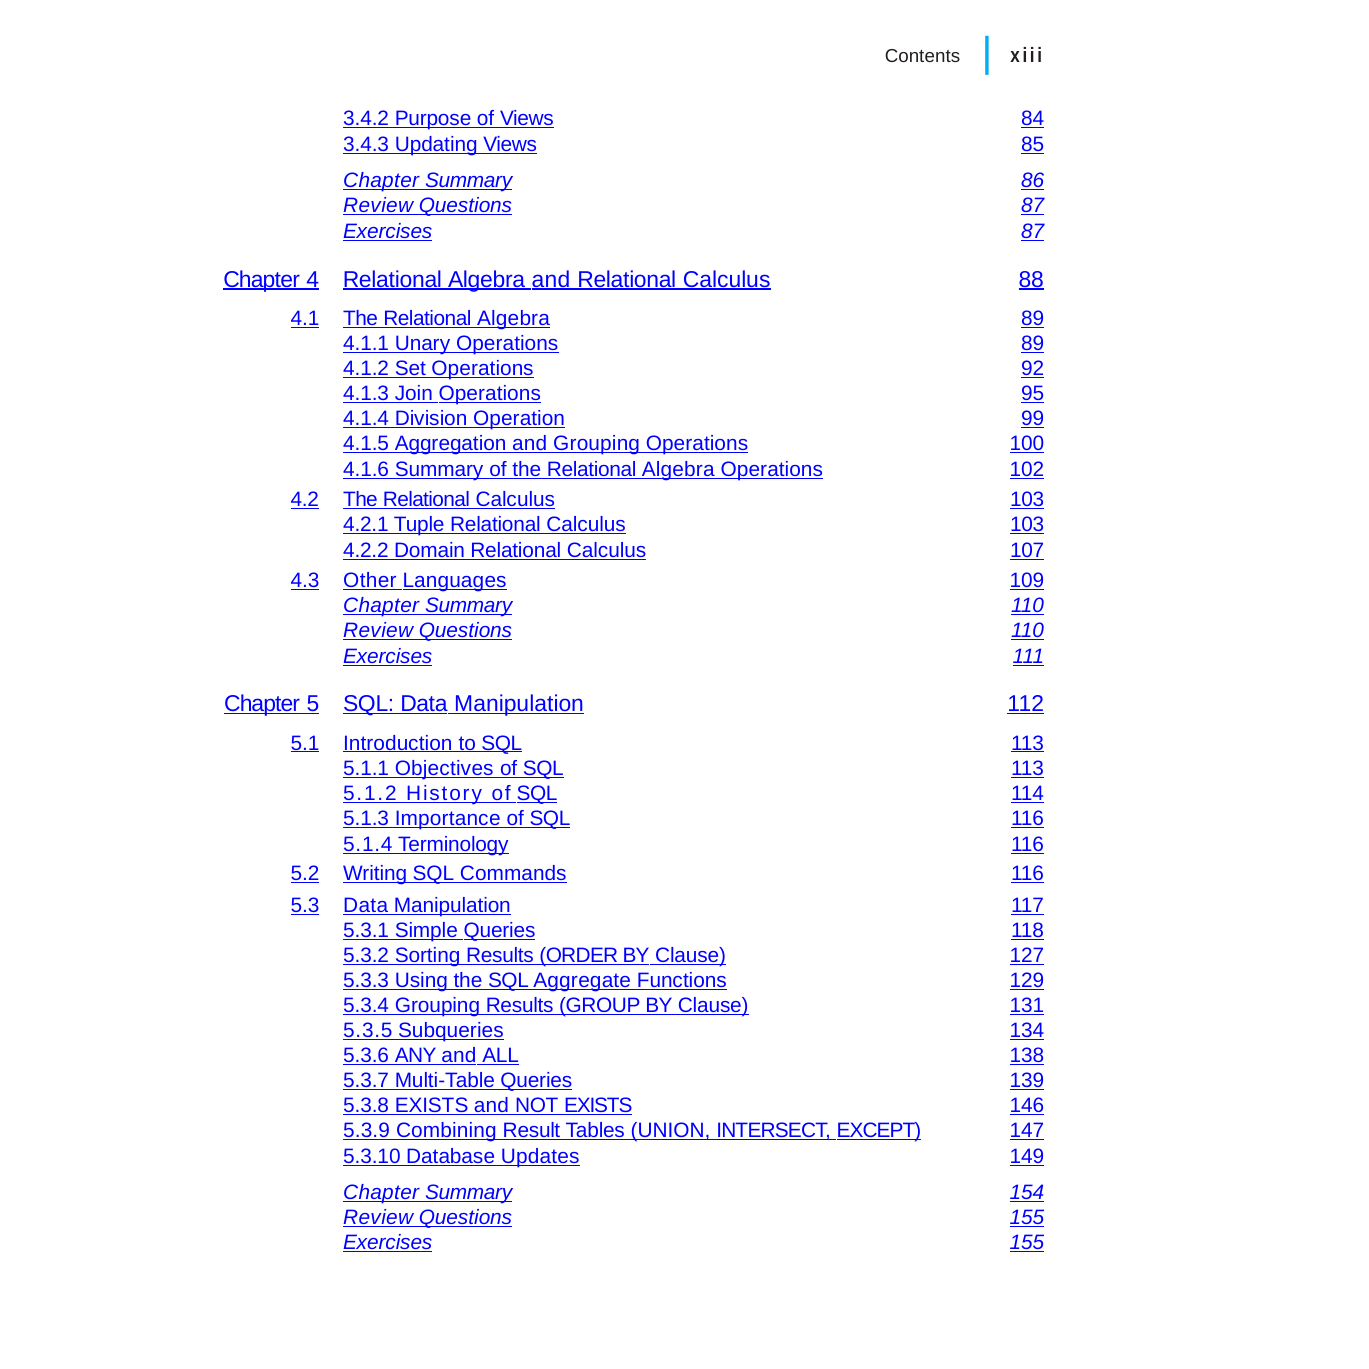

|
Contents	xiii
|  | 3.4.2 Purpose of Views | 84 |
| --- | --- | --- |
|  | 3.4.3 Updating Views | 85 |
|  | Chapter Summary | 86 |
|  | Review Questions | 87 |
|  | Exercises | 87 |
| Chapter 4 | Relational Algebra and Relational Calculus | 88 |
| 4.1 | The Relational Algebra | 89 |
|  | 4.1.1 Unary Operations | 89 |
|  | 4.1.2 Set Operations | 92 |
|  | 4.1.3 Join Operations | 95 |
|  | 4.1.4 Division Operation | 99 |
|  | 4.1.5 Aggregation and Grouping Operations | 100 |
|  | 4.1.6 Summary of the Relational Algebra Operations | 102 |
| 4.2 | The Relational Calculus | 103 |
|  | 4.2.1 Tuple Relational Calculus | 103 |
|  | 4.2.2 Domain Relational Calculus | 107 |
| 4.3 | Other Languages | 109 |
|  | Chapter Summary | 110 |
|  | Review Questions | 110 |
|  | Exercises | 111 |
| Chapter 5 | SQL: Data Manipulation | 112 |
| 5.1 | Introduction to SQL | 113 |
|  | 5.1.1 Objectives of SQL | 113 |
|  | 5.1.2 History of SQL | 114 |
|  | 5.1.3 Importance of SQL | 116 |
|  | 5.1.4 Terminology | 116 |
| 5.2 | Writing SQL Commands | 116 |
| 5.3 | Data Manipulation | 117 |
|  | 5.3.1 Simple Queries | 118 |
|  | 5.3.2 Sorting Results (ORDER BY Clause) | 127 |
|  | 5.3.3 Using the SQL Aggregate Functions | 129 |
|  | 5.3.4 Grouping Results (GROUP BY Clause) | 131 |
|  | 5.3.5 Subqueries | 134 |
|  | 5.3.6 ANY and ALL | 138 |
|  | 5.3.7 Multi-Table Queries | 139 |
|  | 5.3.8 EXISTS and NOT EXISTS | 146 |
|  | 5.3.9 Combining Result Tables (UNION, INTERSECT, EXCEPT) | 147 |
|  | 5.3.10 Database Updates | 149 |
|  | Chapter Summary | 154 |
|  | Review Questions | 155 |
|  | Exercises | 155 |